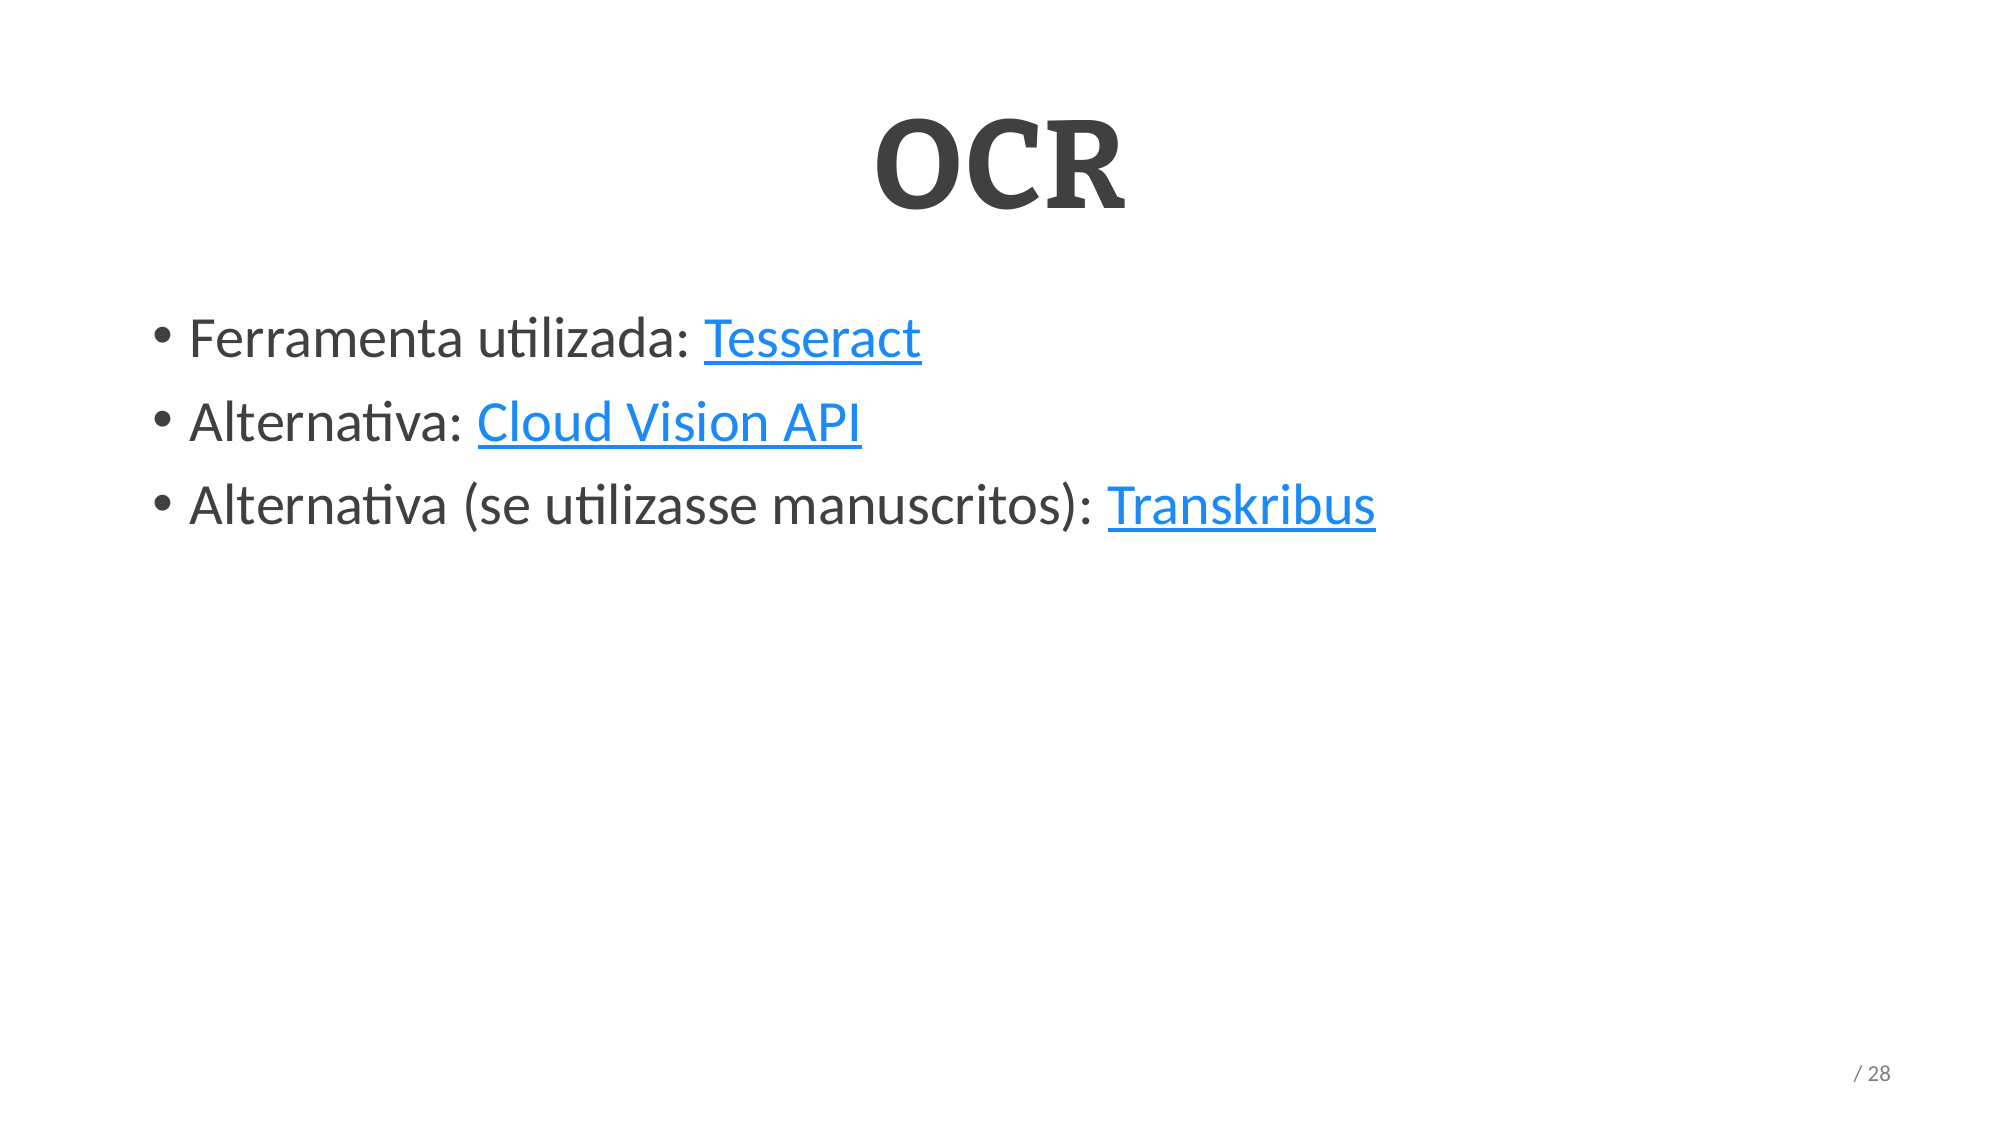

# OCR
Ferramenta utilizada: Tesseract
Alternativa: Cloud Vision API
Alternativa (se utilizasse manuscritos): Transkribus